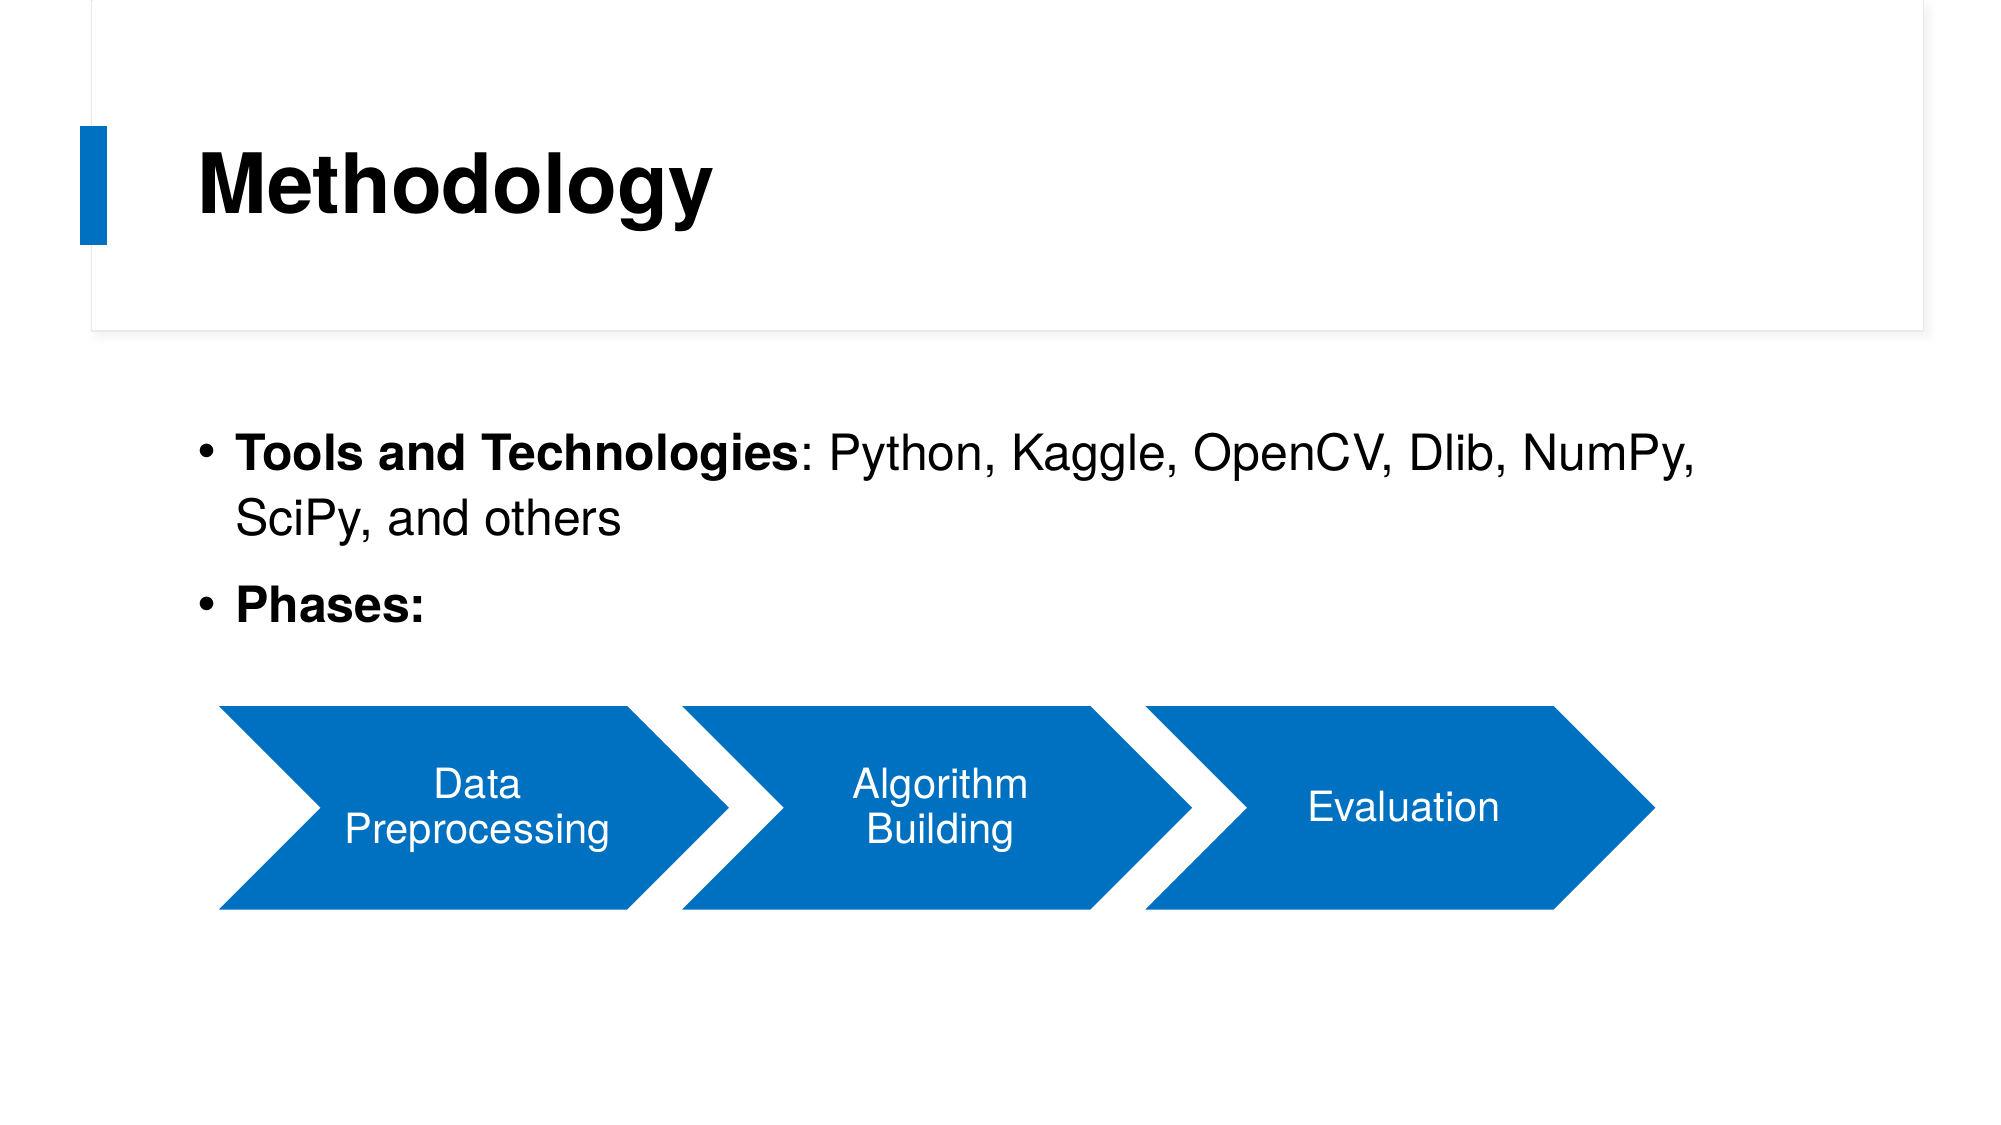

# Methodology

Tools and Technologies: Python, Kaggle, OpenCV, Dlib, NumPy, SciPy, and others
Phases:
Data Preprocessing
Algorithm Building
Evaluation